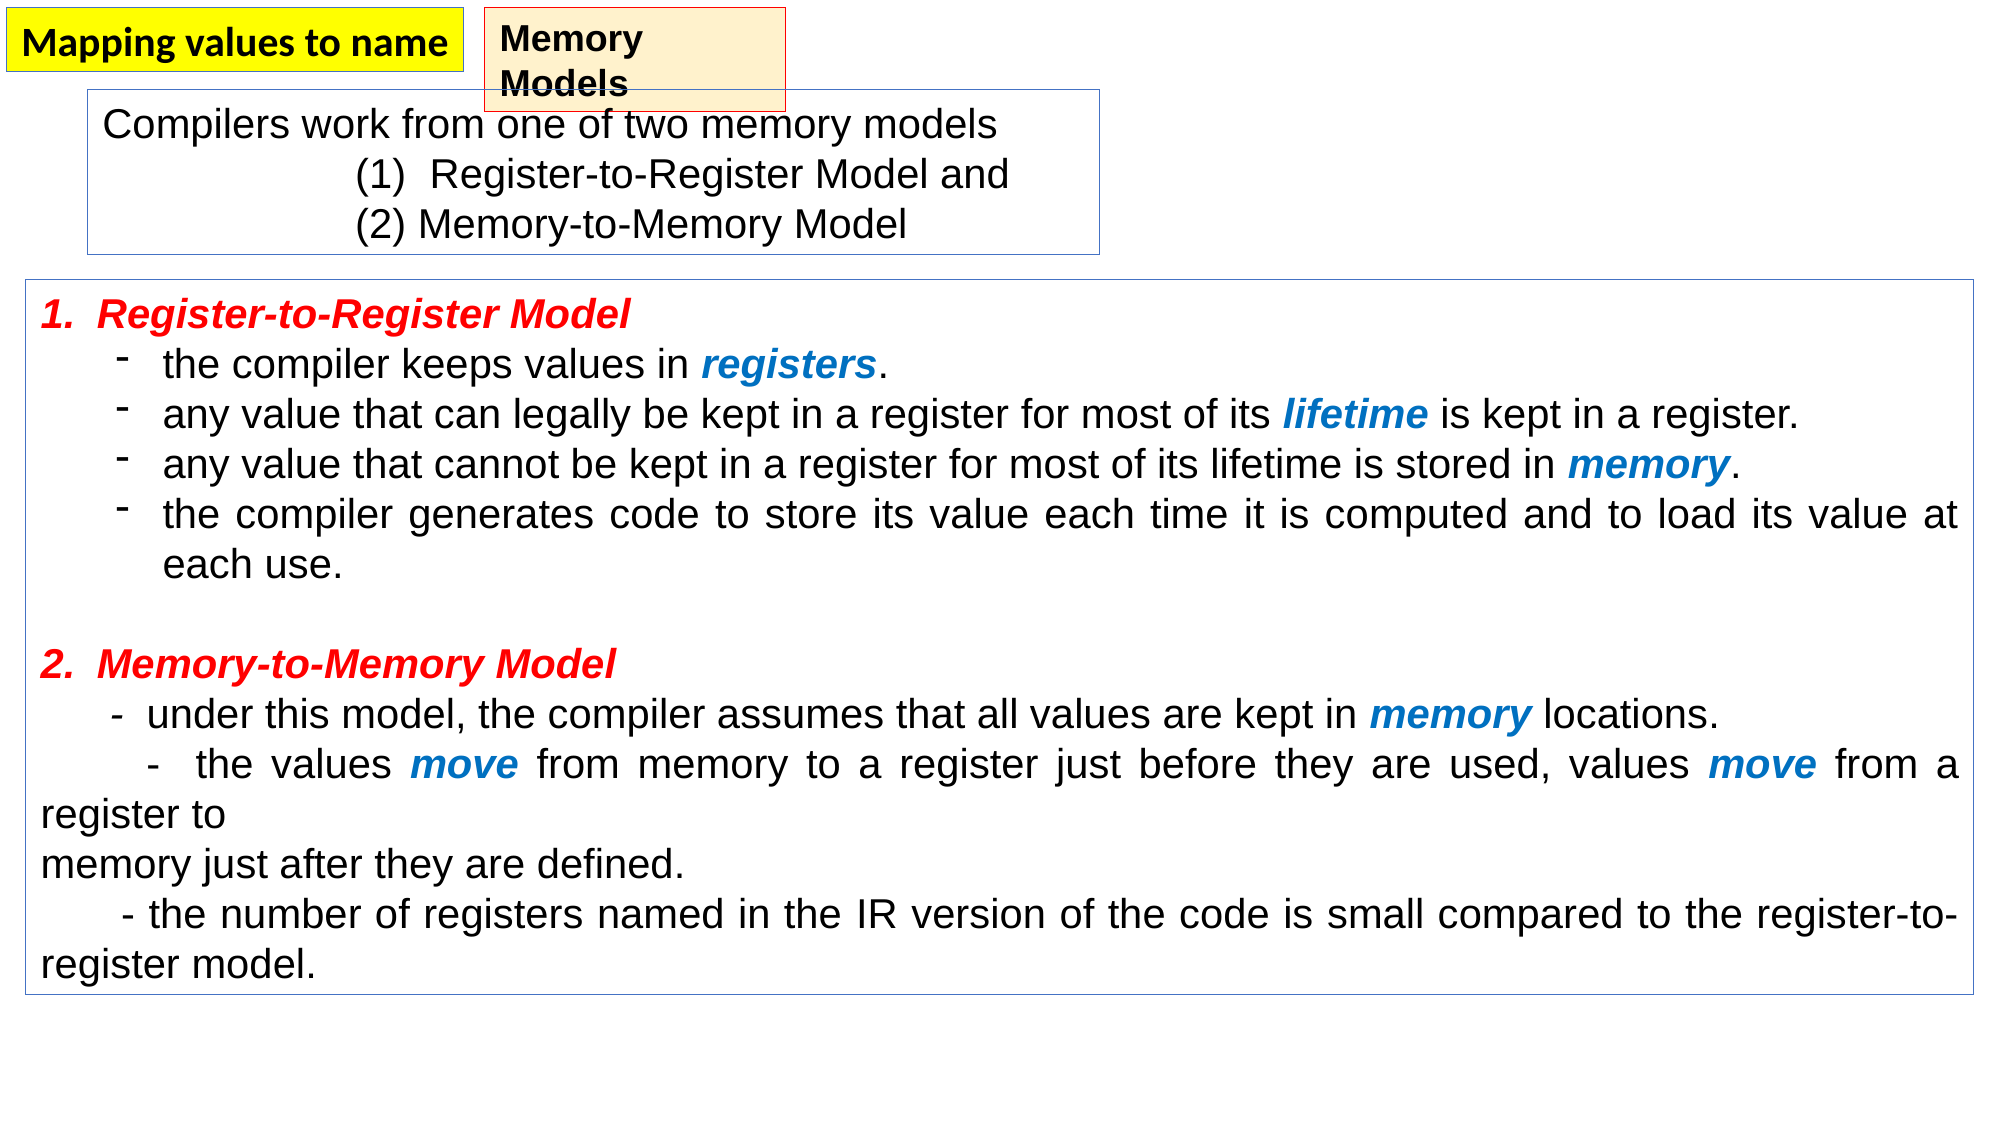

Mapping values to name
Memory Models
Compilers work from one of two memory models
                      (1)  Register-to-Register Model and
                      (2) Memory-to-Memory Model
Register-to-Register Model
the compiler keeps values in registers.
any value that can legally be kept in a register for most of its lifetime is kept in a register.
any value that cannot be kept in a register for most of its lifetime is stored in memory.
the compiler generates code to store its value each time it is computed and to load its value at each use.

Memory-to-Memory Model
      -  under this model, the compiler assumes that all values are kept in memory locations.
      -  the values move from memory to a register just before they are used, values move from a register to
memory just after they are defined.
      - the number of registers named in the IR version of the code is small compared to the register-to-register model.